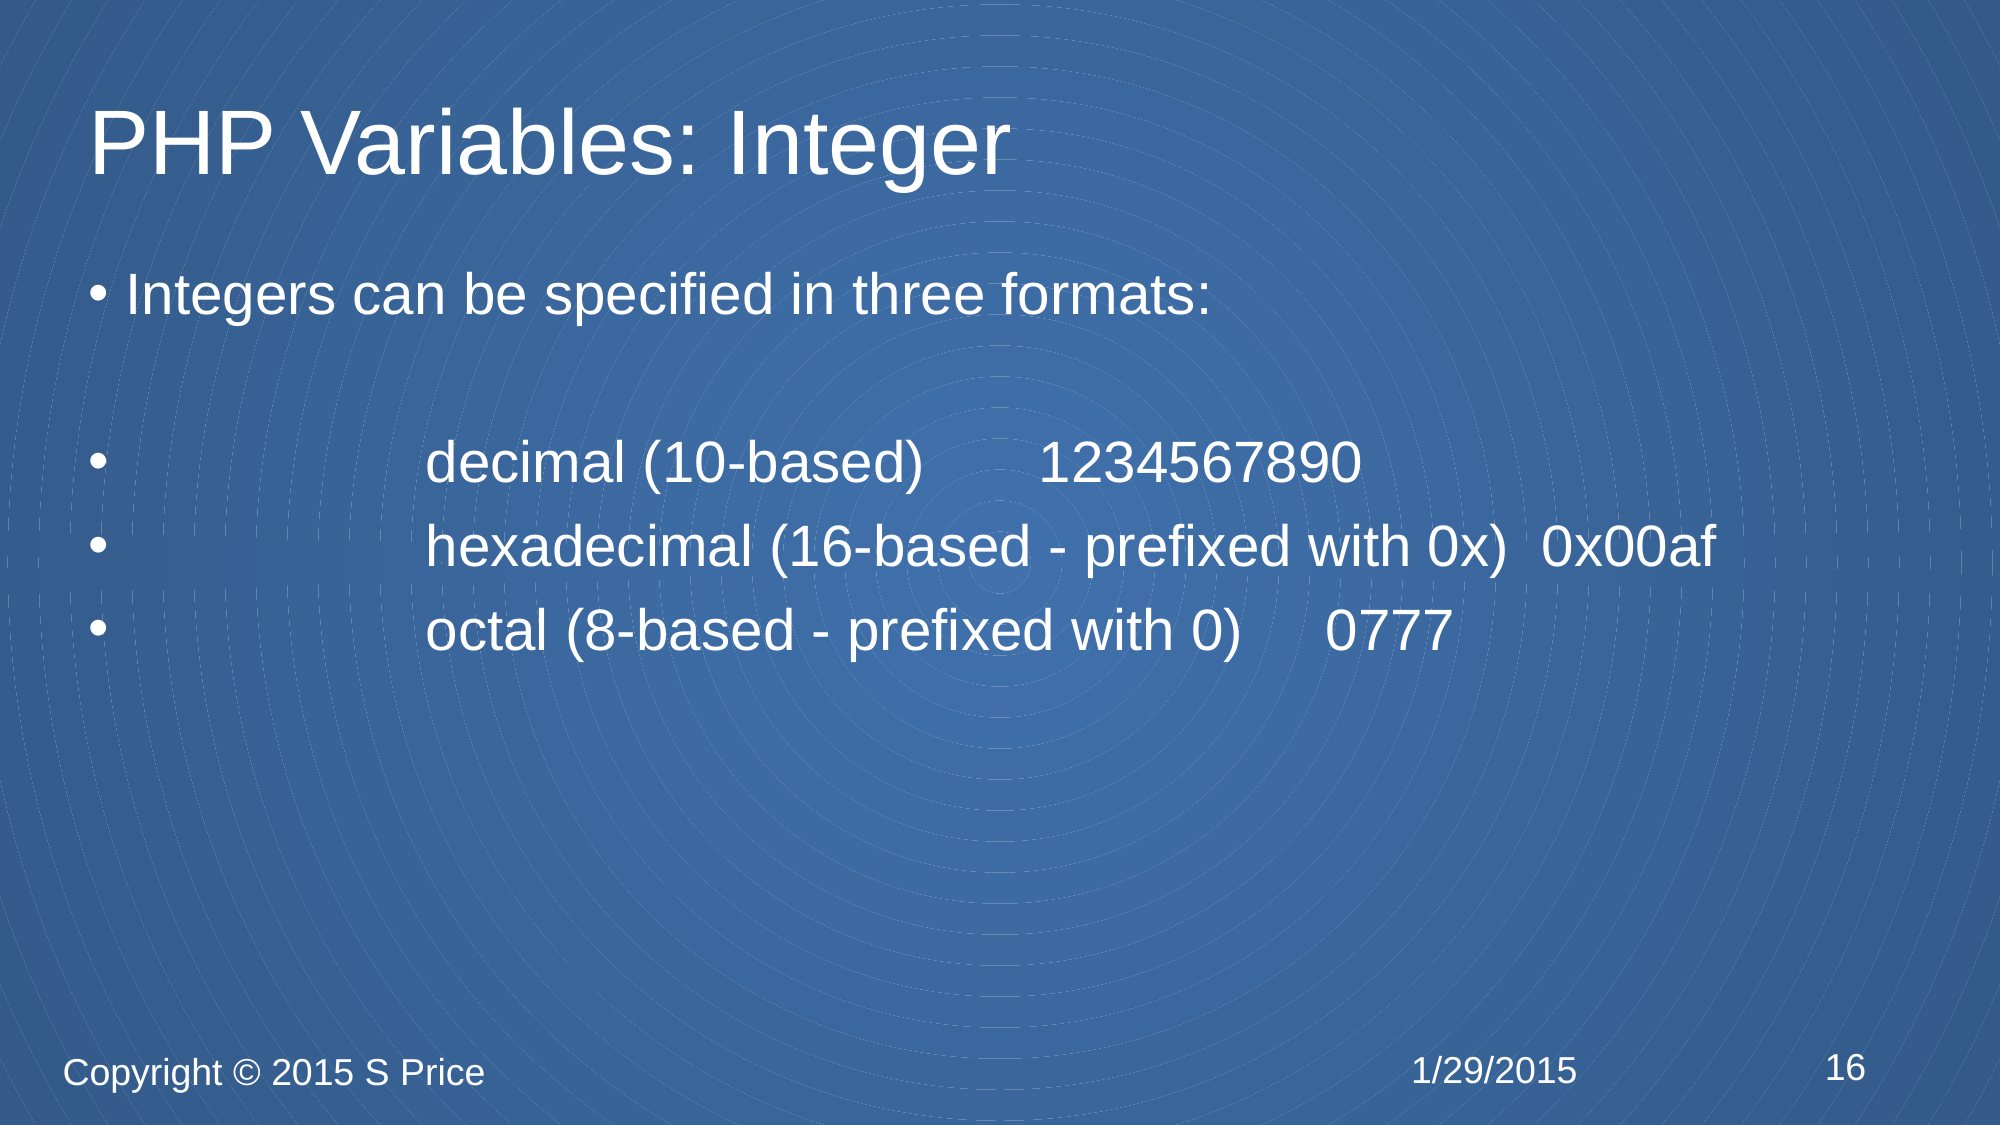

# PHP Variables: Integer
Integers can be specified in three formats:

		decimal (10-based)       1234567890
		hexadecimal (16-based - prefixed with 0x)  0x00af
		octal (8-based - prefixed with 0)	0777
16
1/29/2015
Copyright © 2015 S Price